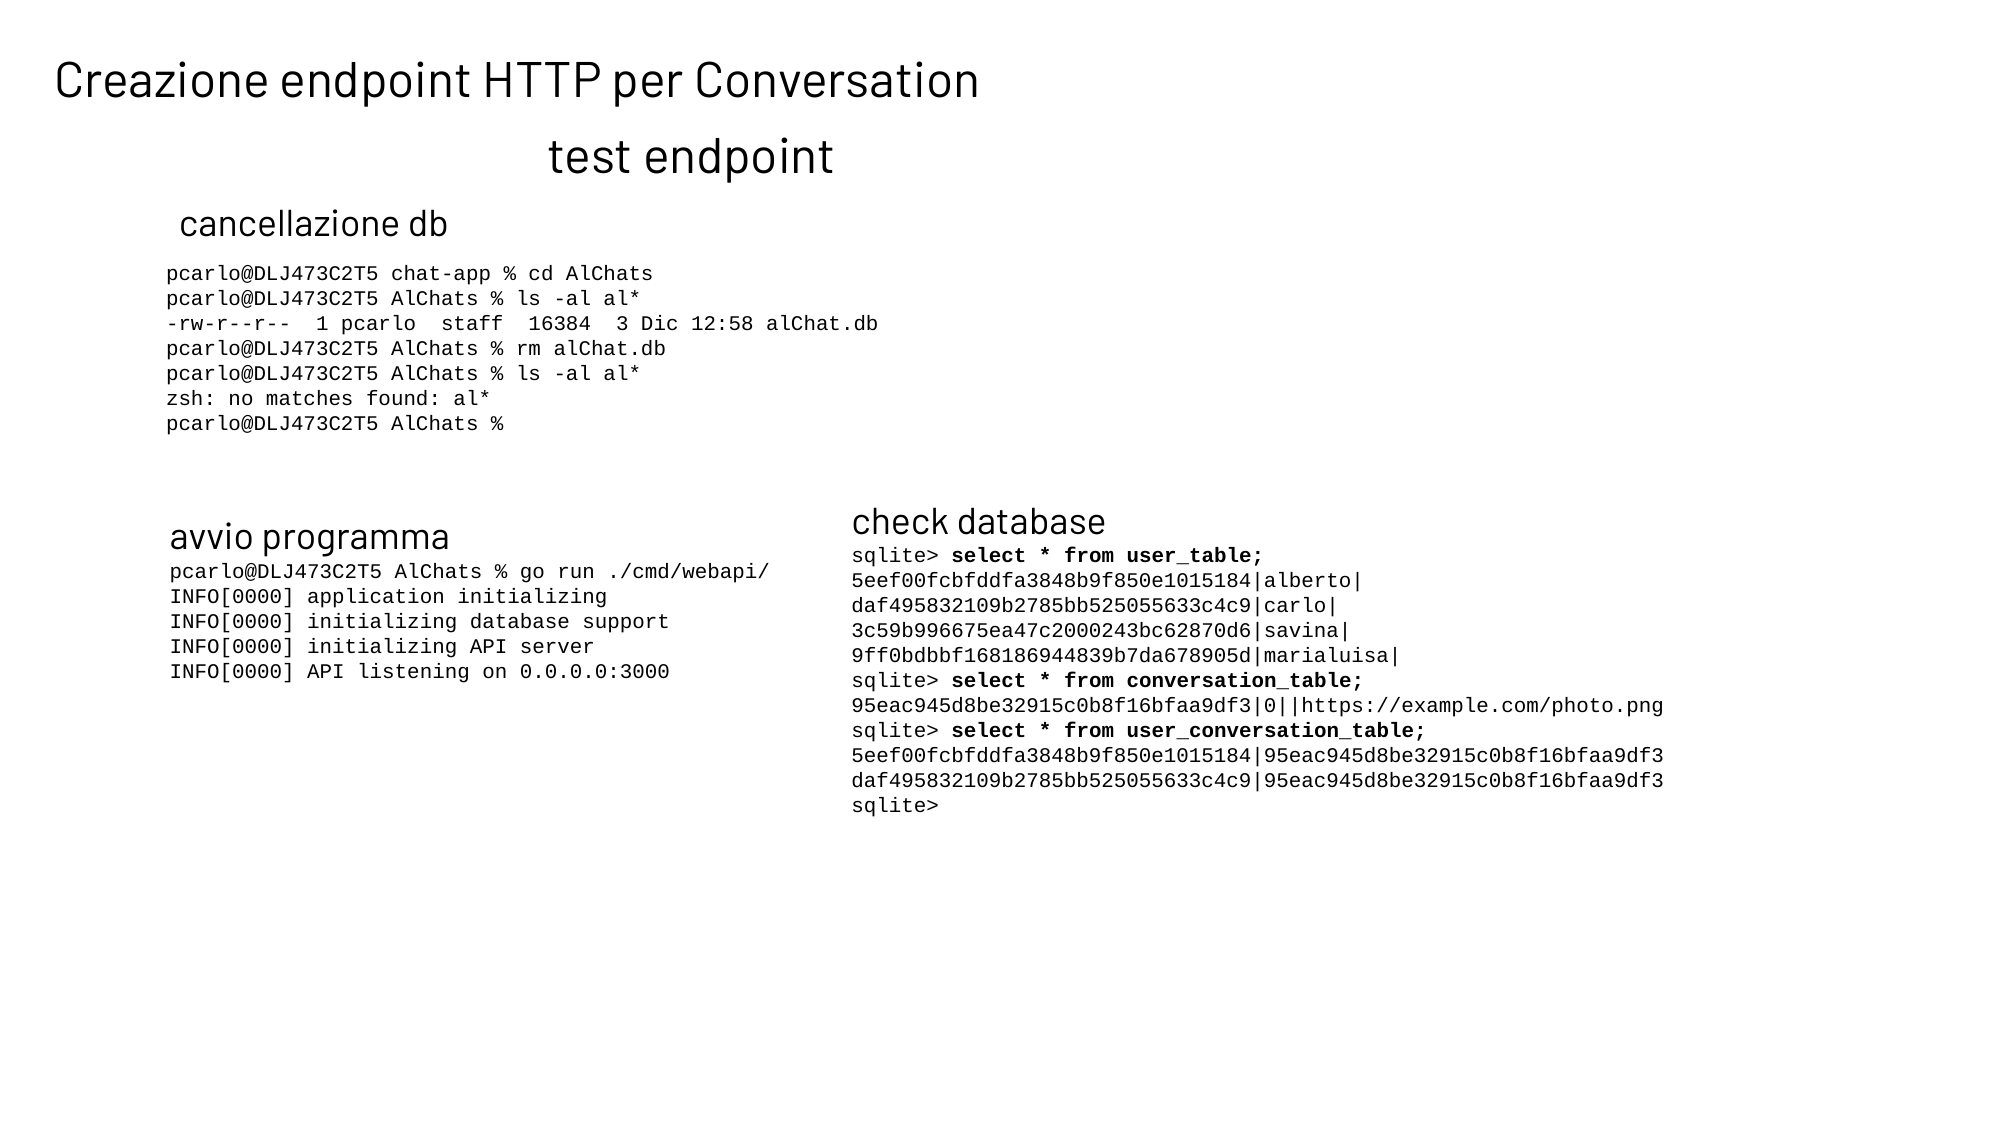

Creazione endpoint HTTP per Conversation
test endpoint
cancellazione db
pcarlo@DLJ473C2T5 chat-app % cd AlChats
pcarlo@DLJ473C2T5 AlChats % ls -al al*
-rw-r--r--  1 pcarlo  staff  16384  3 Dic 12:58 alChat.db
pcarlo@DLJ473C2T5 AlChats % rm alChat.db
pcarlo@DLJ473C2T5 AlChats % ls -al al*
zsh: no matches found: al*
pcarlo@DLJ473C2T5 AlChats %
check database
sqlite> select * from user_table;
5eef00fcbfddfa3848b9f850e1015184|alberto|
daf495832109b2785bb525055633c4c9|carlo|
3c59b996675ea47c2000243bc62870d6|savina|
9ff0bdbbf168186944839b7da678905d|marialuisa|
sqlite> select * from conversation_table;
95eac945d8be32915c0b8f16bfaa9df3|0||https://example.com/photo.png
sqlite> select * from user_conversation_table;
5eef00fcbfddfa3848b9f850e1015184|95eac945d8be32915c0b8f16bfaa9df3
daf495832109b2785bb525055633c4c9|95eac945d8be32915c0b8f16bfaa9df3
sqlite>
avvio programma
pcarlo@DLJ473C2T5 AlChats % go run ./cmd/webapi/
INFO[0000] application initializing
INFO[0000] initializing database support
INFO[0000] initializing API server
INFO[0000] API listening on 0.0.0.0:3000